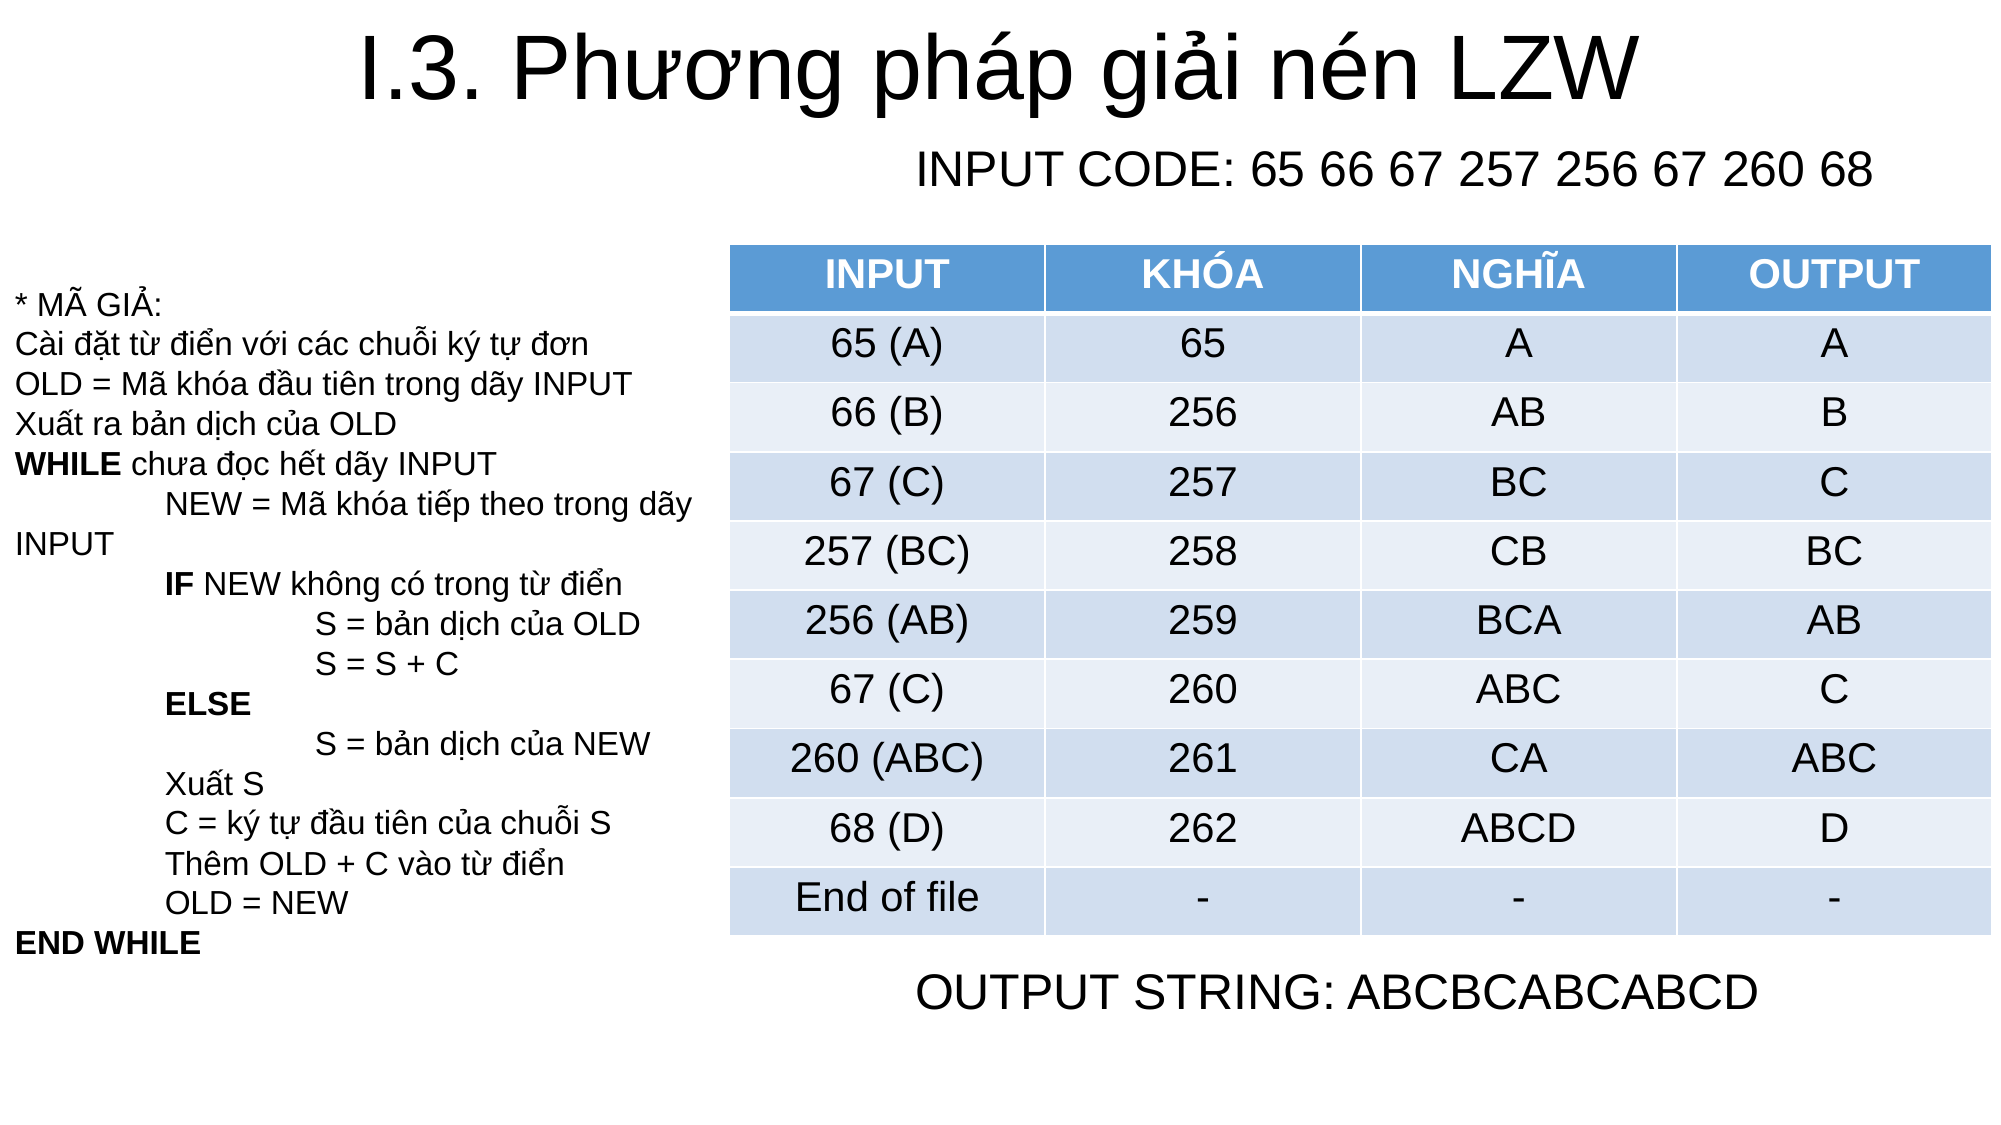

# I.3. Phương pháp giải nén LZW
						INPUT CODE: 65 66 67 257 256 67 260 68

						OUTPUT STRING: ABCBCABCABCD
| INPUT | KHÓA | NGHĨA | OUTPUT |
| --- | --- | --- | --- |
| 65 (A) | 65 | A | A |
| 66 (B) | 256 | AB | B |
| 67 (C) | 257 | BC | C |
| 257 (BC) | 258 | CB | BC |
| 256 (AB) | 259 | BCA | AB |
| 67 (C) | 260 | ABC | C |
| 260 (ABC) | 261 | CA | ABC |
| 68 (D) | 262 | ABCD | D |
| End of file | - | - | - |
* MÃ GIẢ:
Cài đặt từ điển với các chuỗi ký tự đơn
OLD = Mã khóa đầu tiên trong dãy INPUT
Xuất ra bản dịch của OLD
WHILE chưa đọc hết dãy INPUT
	NEW = Mã khóa tiếp theo trong dãy INPUT
       	IF NEW không có trong từ điển
		S = bản dịch của OLD
               		S = S + C
      	ELSE
              		S = bản dịch của NEW
       	Xuất S
       	C = ký tự đầu tiên của chuỗi S
       	Thêm OLD + C vào từ điển
       	OLD = NEW
END WHILE